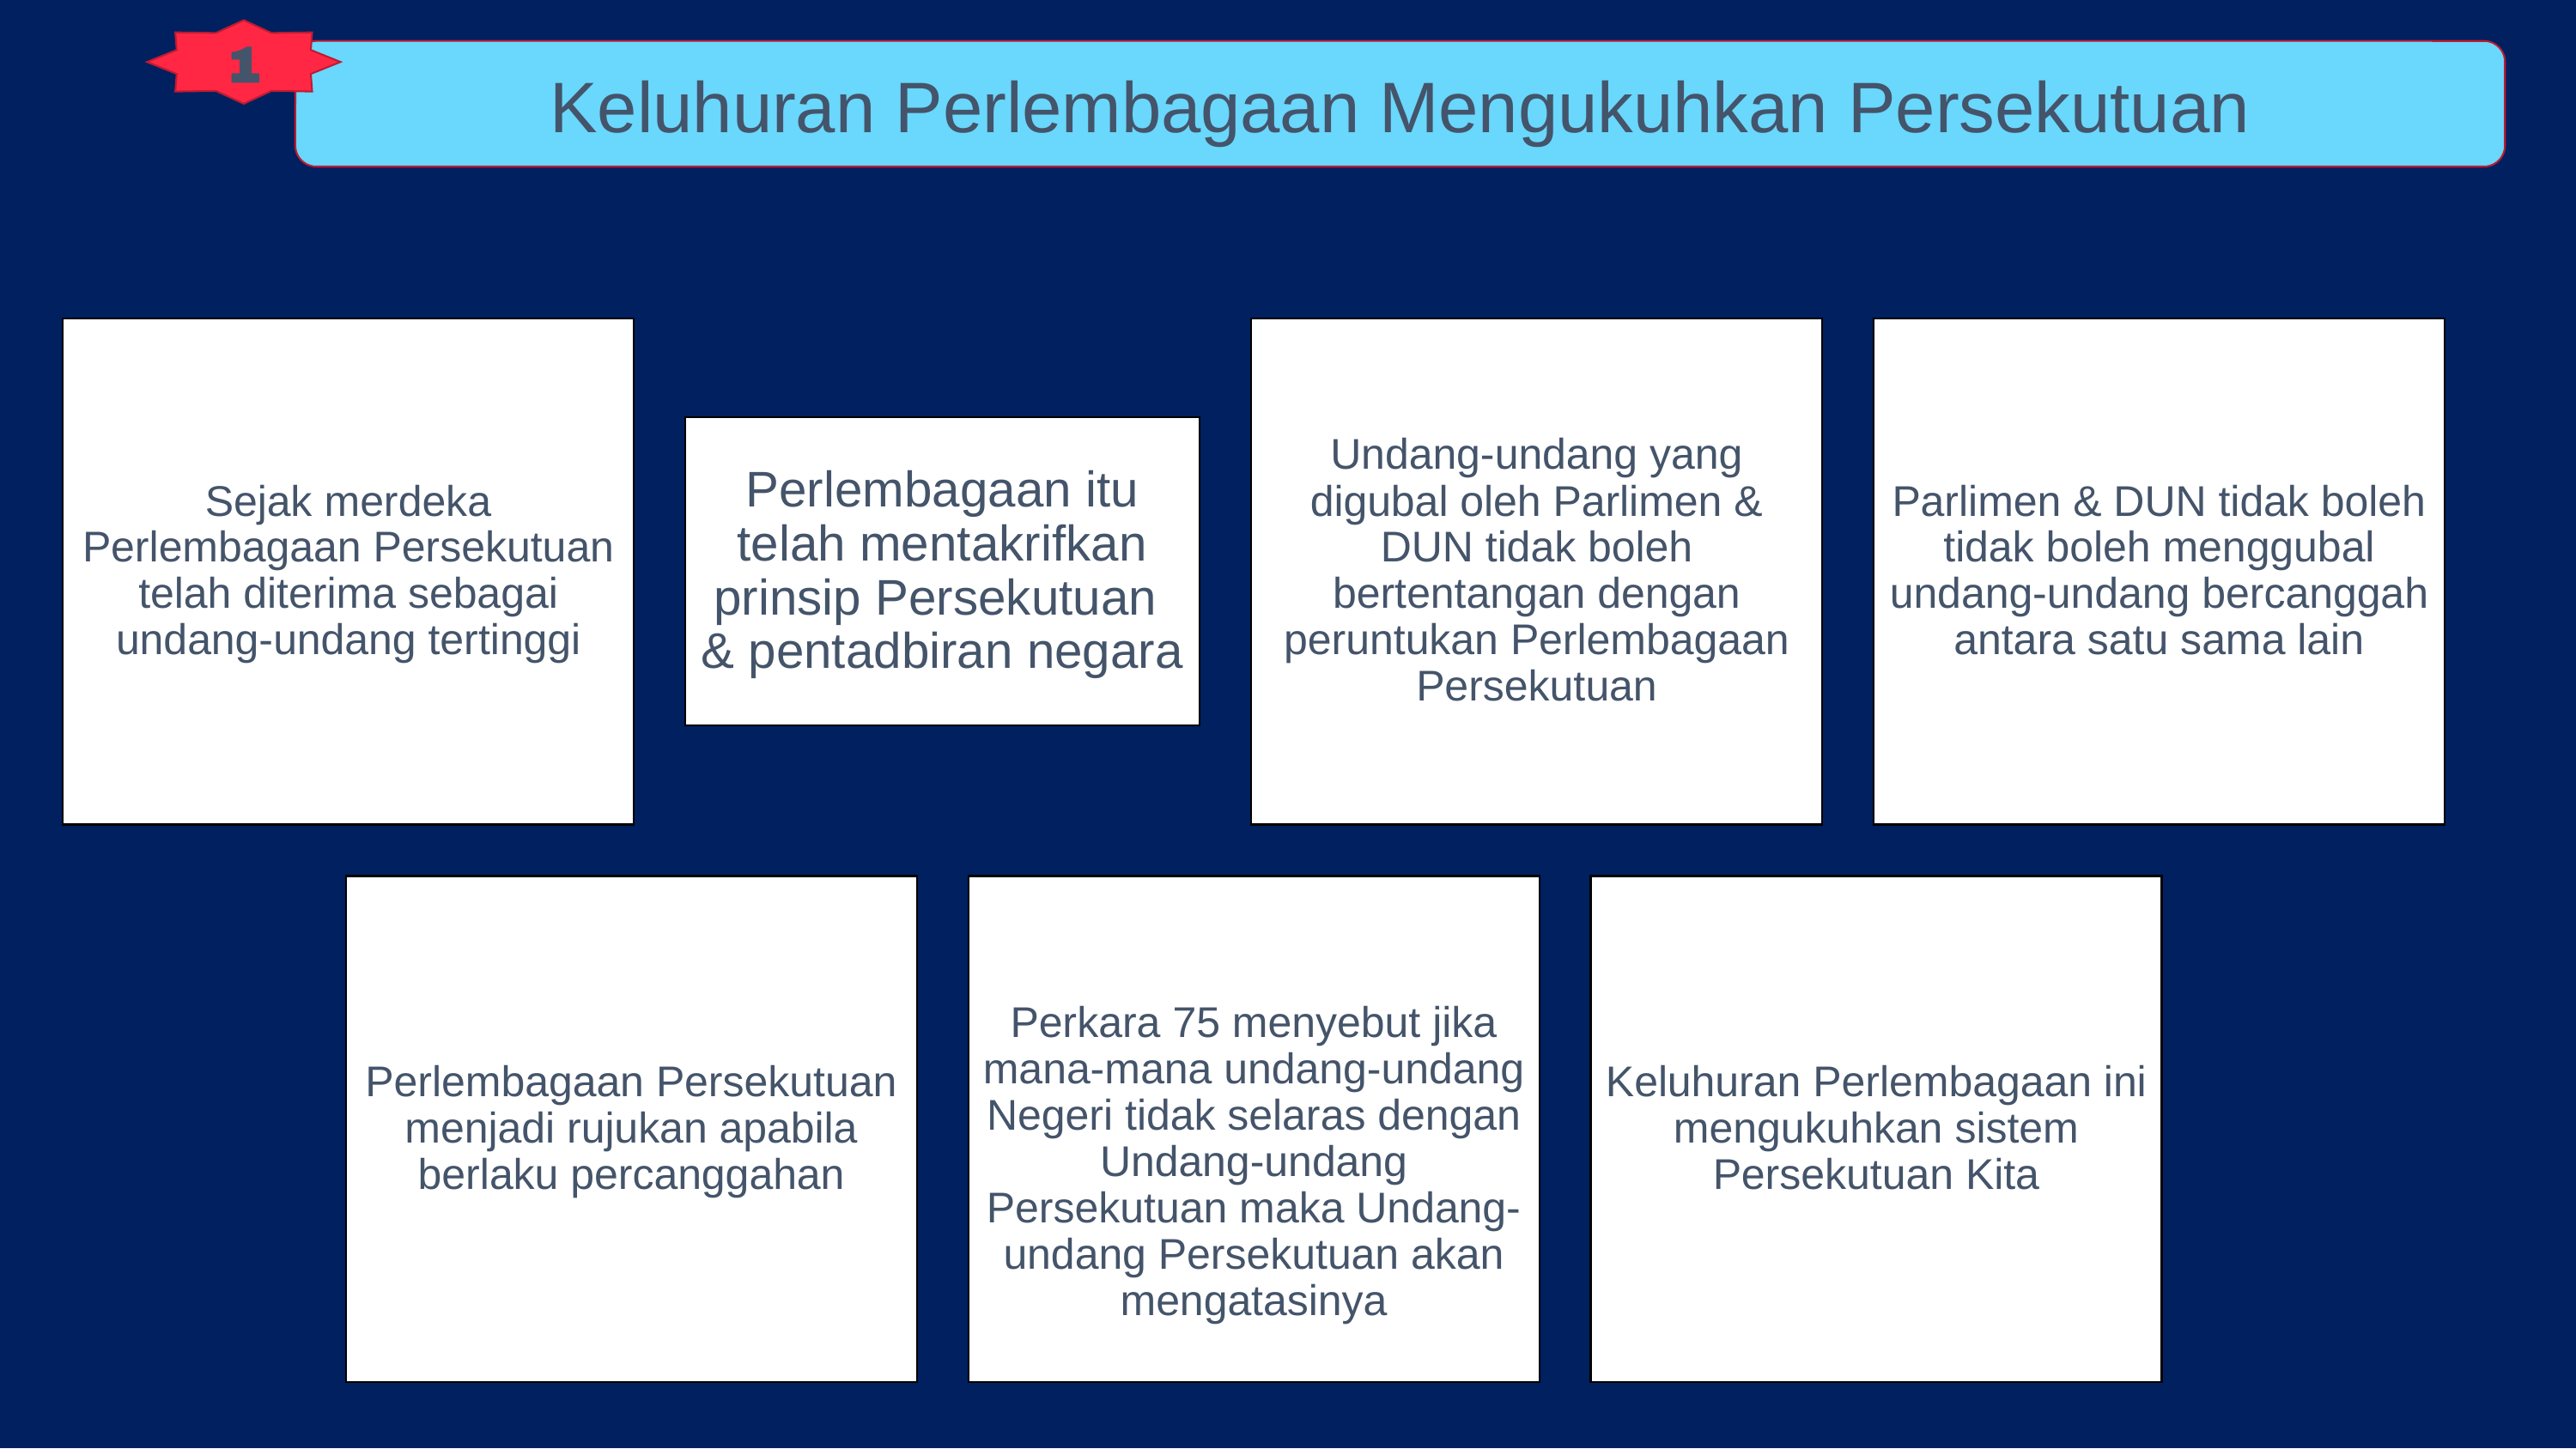

1
Keluhuran Perlembagaan Mengukuhkan Persekutuan
Sejak merdeka Perlembagaan Persekutuan telah diterima sebagai undang-undang tertinggi
Perlembagaan itu telah mentakrifkan prinsip Persekutuan  & pentadbiran negara
Undang-undang yang digubal oleh Parlimen & DUN tidak boleh bertentangan dengan peruntukan Perlembagaan Persekutuan
Parlimen & DUN tidak boleh tidak boleh menggubal undang-undang bercanggah antara satu sama lain
Perlembagaan Persekutuan menjadi rujukan apabila berlaku percanggahan

Perkara 75 menyebut jika mana-mana undang-undang Negeri tidak selaras dengan Undang-undang Persekutuan maka Undang-undang Persekutuan akan mengatasinya
Keluhuran Perlembagaan ini mengukuhkan sistem Persekutuan Kita